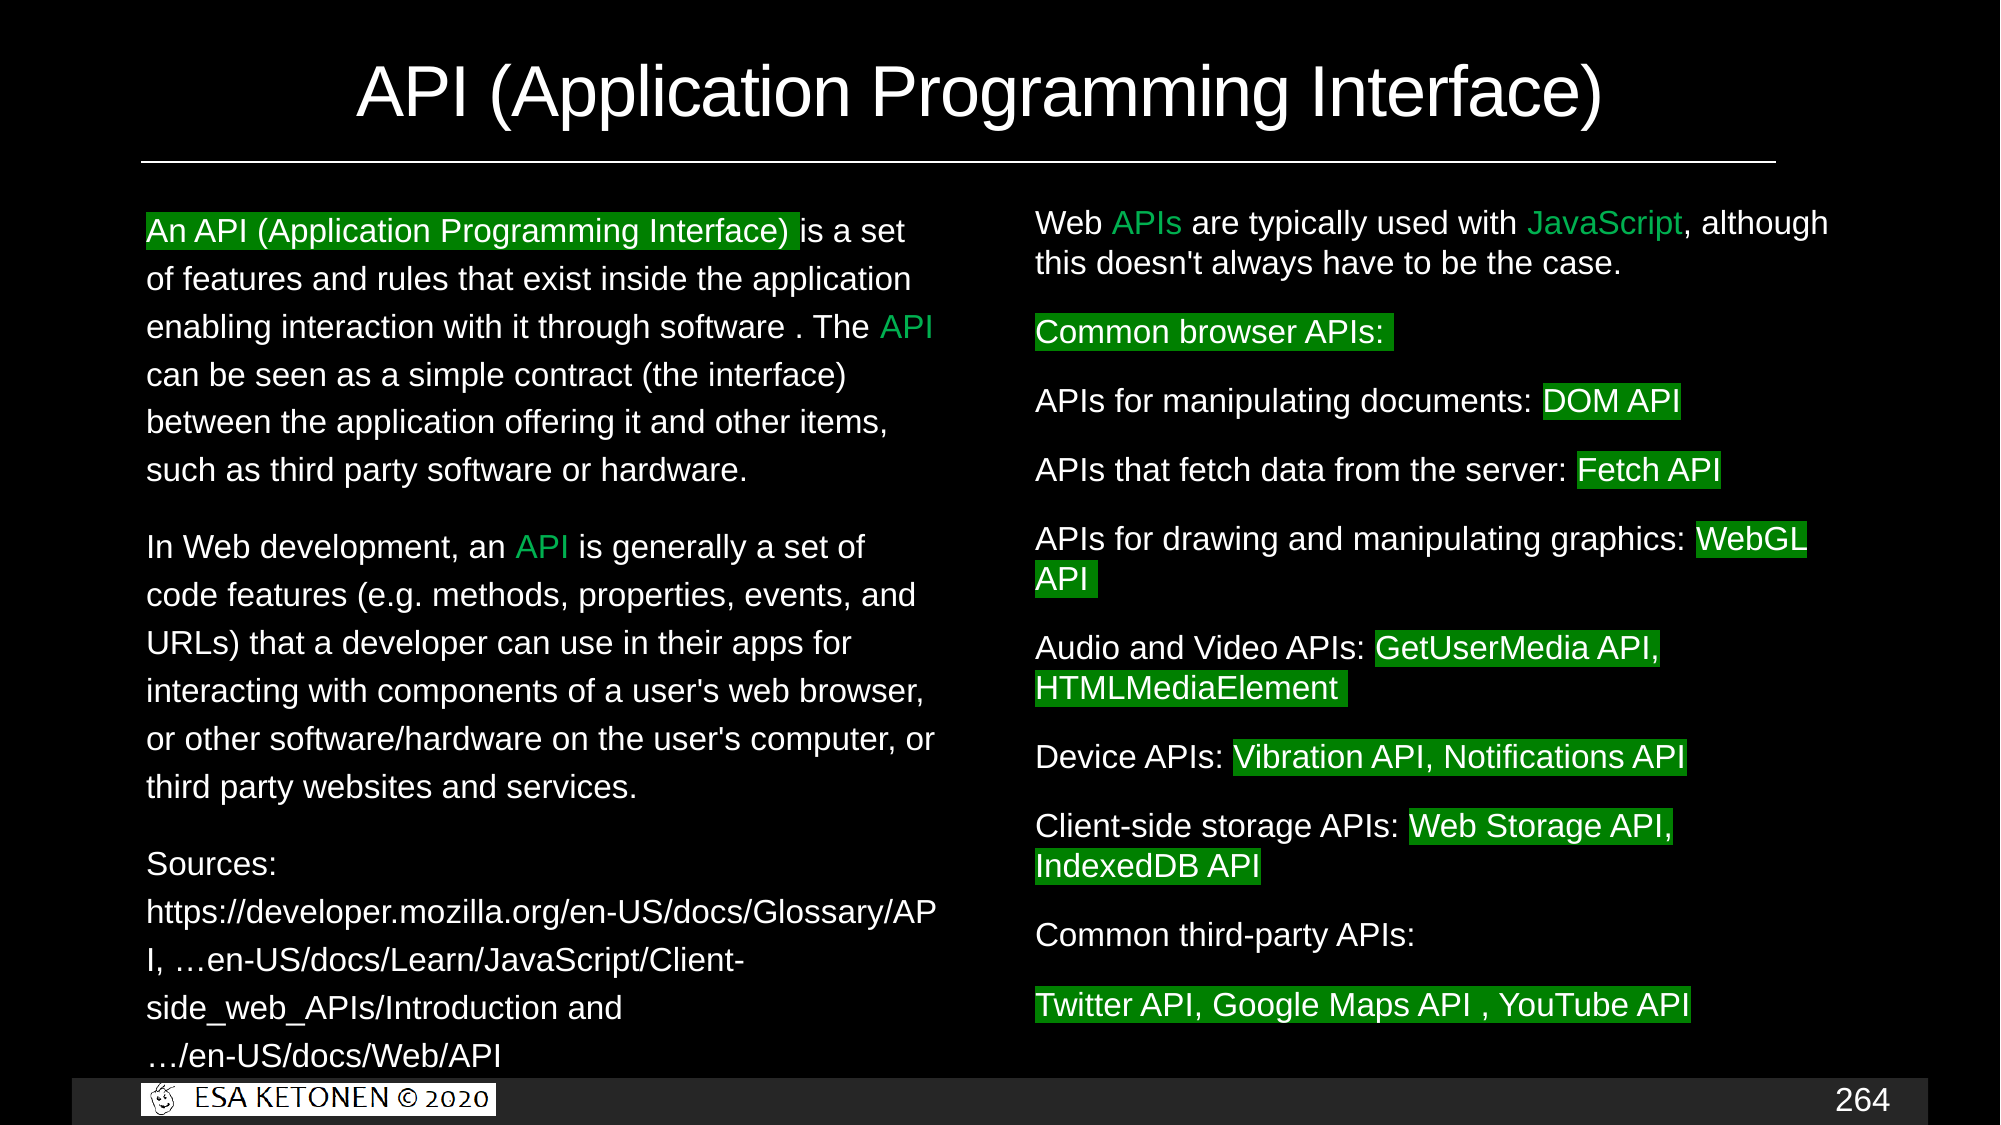

# API (Application Programming Interface)
Web APIs are typically used with JavaScript, although this doesn't always have to be the case.
Common browser APIs:
APIs for manipulating documents: DOM API
APIs that fetch data from the server: Fetch API
APIs for drawing and manipulating graphics: WebGL API
Audio and Video APIs: GetUserMedia API, HTMLMediaElement
Device APIs: Vibration API, Notifications API
Client-side storage APIs: Web Storage API, IndexedDB API
Common third-party APIs:
Twitter API, Google Maps API , YouTube API
An API (Application Programming Interface) is a set of features and rules that exist inside the application enabling interaction with it through software . The API can be seen as a simple contract (the interface) between the application offering it and other items, such as third party software or hardware.
In Web development, an API is generally a set of code features (e.g. methods, properties, events, and URLs) that a developer can use in their apps for interacting with components of a user's web browser, or other software/hardware on the user's computer, or third party websites and services.
Sources: https://developer.mozilla.org/en-US/docs/Glossary/API, …en-US/docs/Learn/JavaScript/Client-side_web_APIs/Introduction and …/en-US/docs/Web/API
264